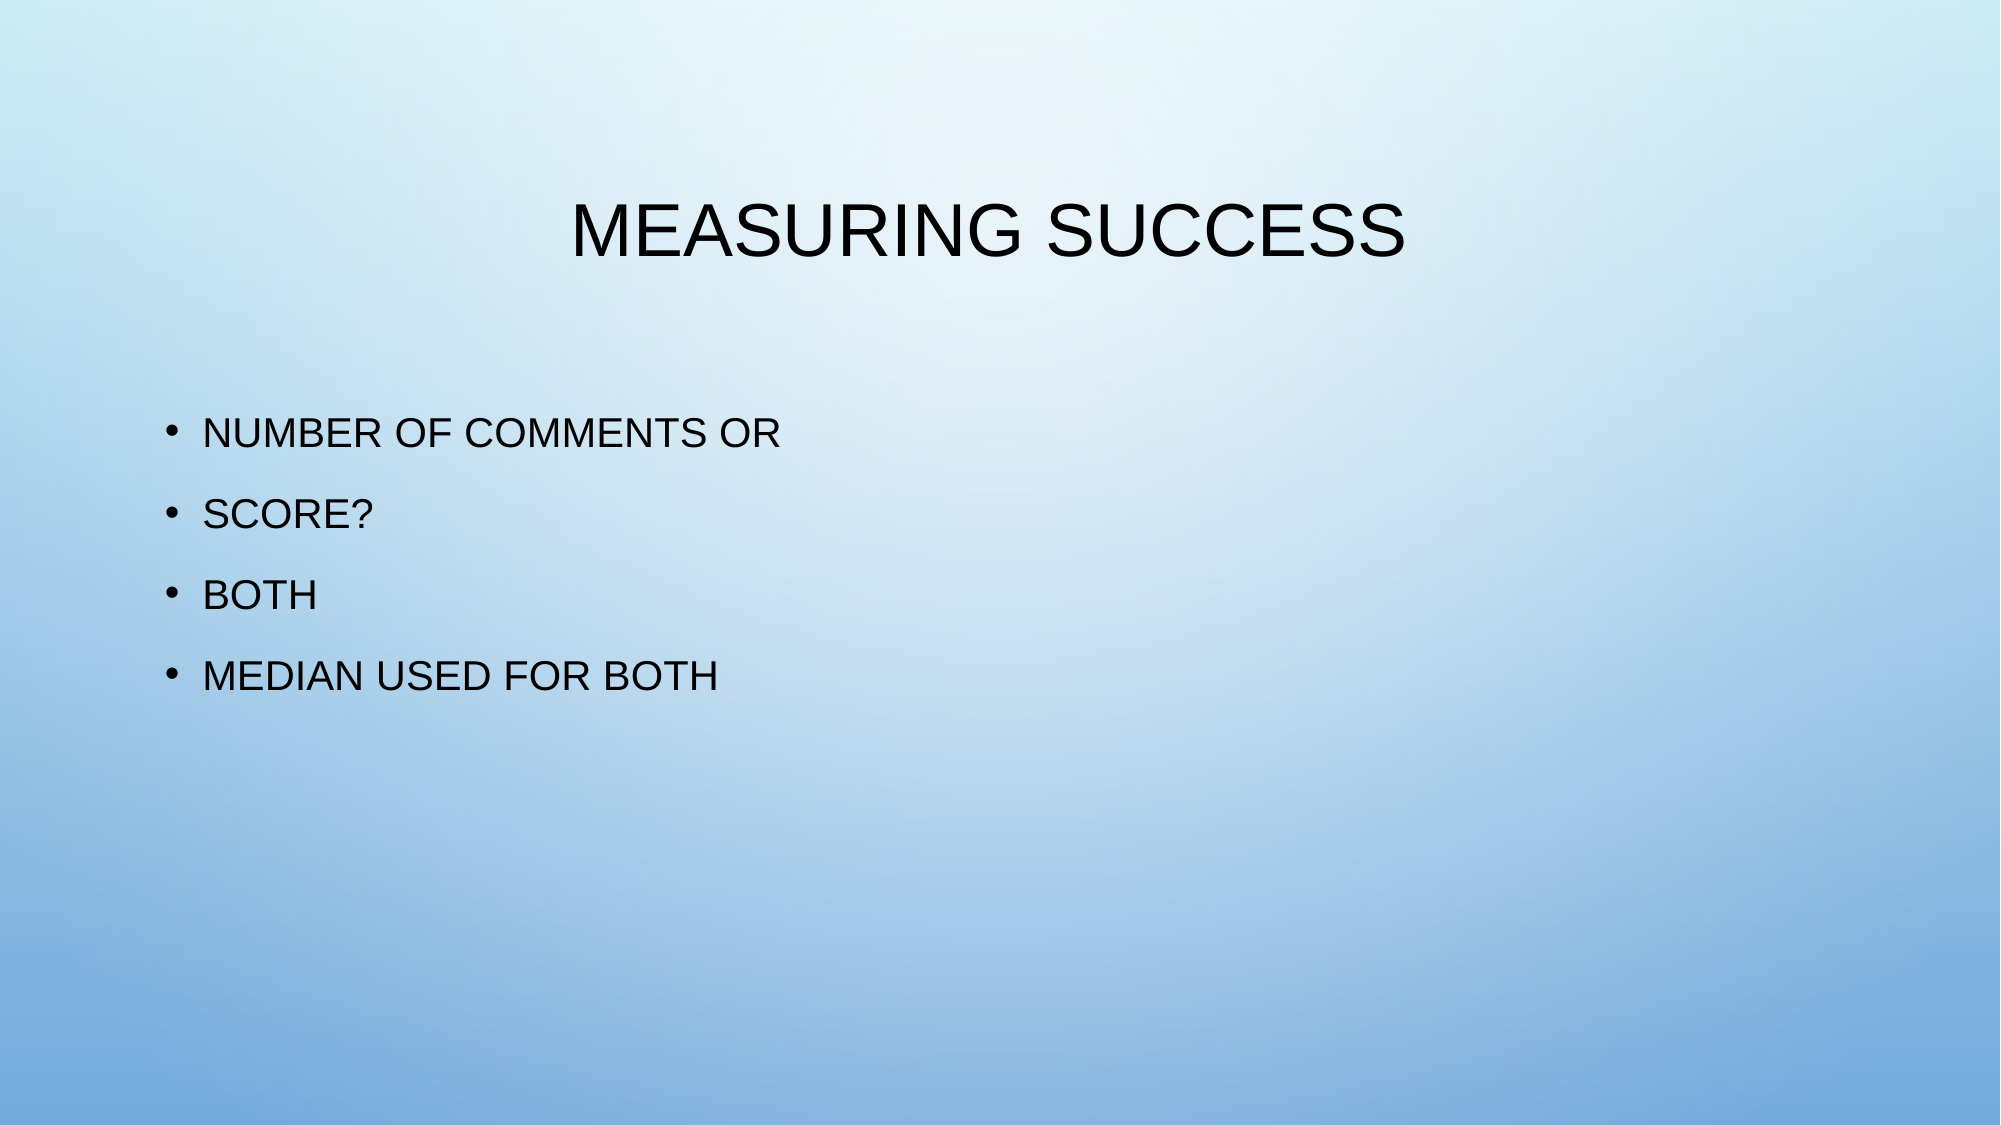

# Measuring success
Number of comments or
Score?
Both
Median used for both